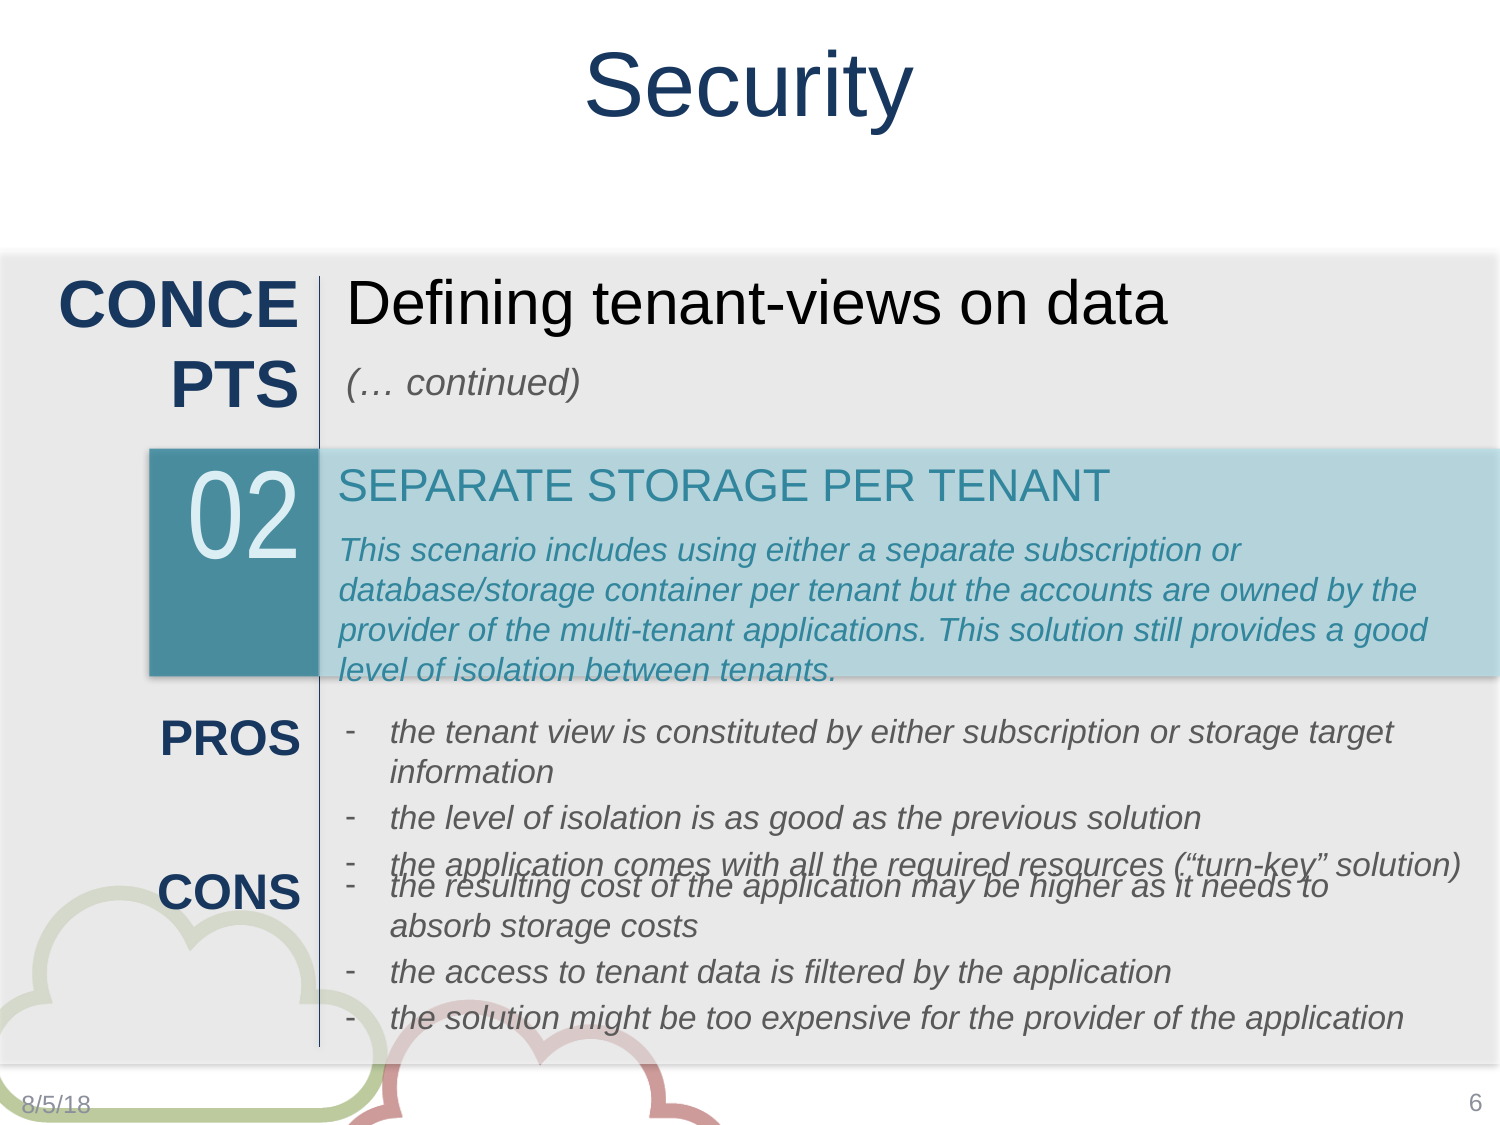

# Security

CONCEPTS
Defining tenant-views on data
(… continued)
02

SEPARATE STORAGE PER TENANT
This scenario includes using either a separate subscription or database/storage container per tenant but the accounts are owned by the provider of the multi-tenant applications. This solution still provides a good level of isolation between tenants.
PROS
the tenant view is constituted by either subscription or storage target information
the level of isolation is as good as the previous solution
the application comes with all the required resources (“turn-key” solution)
CONS
the resulting cost of the application may be higher as it needs to absorb storage costs
the access to tenant data is filtered by the application
the solution might be too expensive for the provider of the application
6
8/5/18